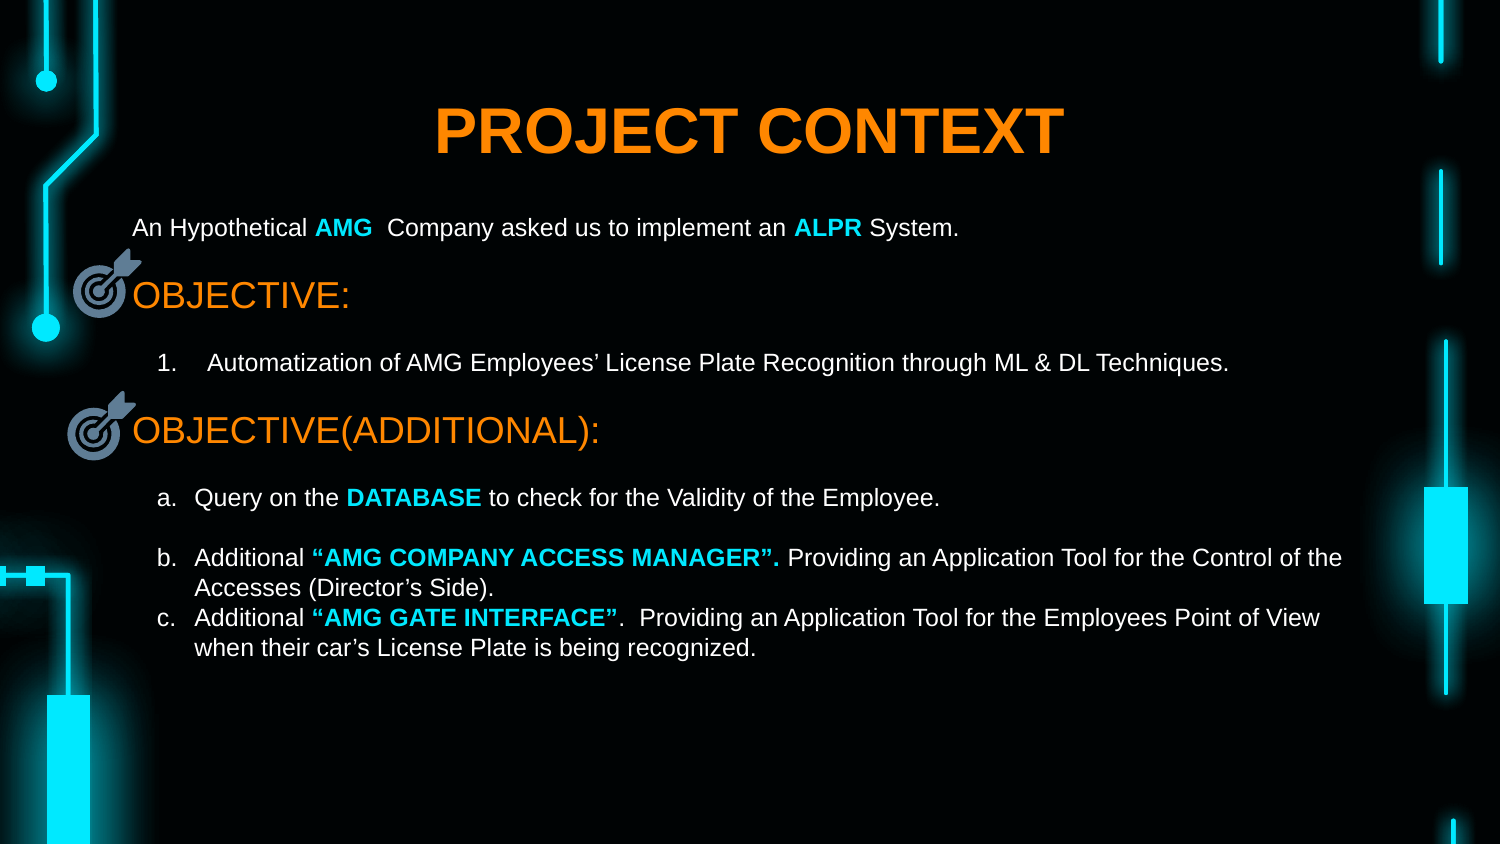

# PROJECT CONTEXT
An Hypothetical AMG  Company asked us to implement an ALPR System.

OBJECTIVE:

Automatization of AMG Employees’ License Plate Recognition through ML & DL Techniques.

OBJECTIVE(ADDITIONAL):

Query on the DATABASE to check for the Validity of the Employee.

Additional “AMG COMPANY ACCESS MANAGER”. Providing an Application Tool for the Control of the Accesses (Director’s Side).
Additional “AMG GATE INTERFACE”.  Providing an Application Tool for the Employees Point of View when their car’s License Plate is being recognized.